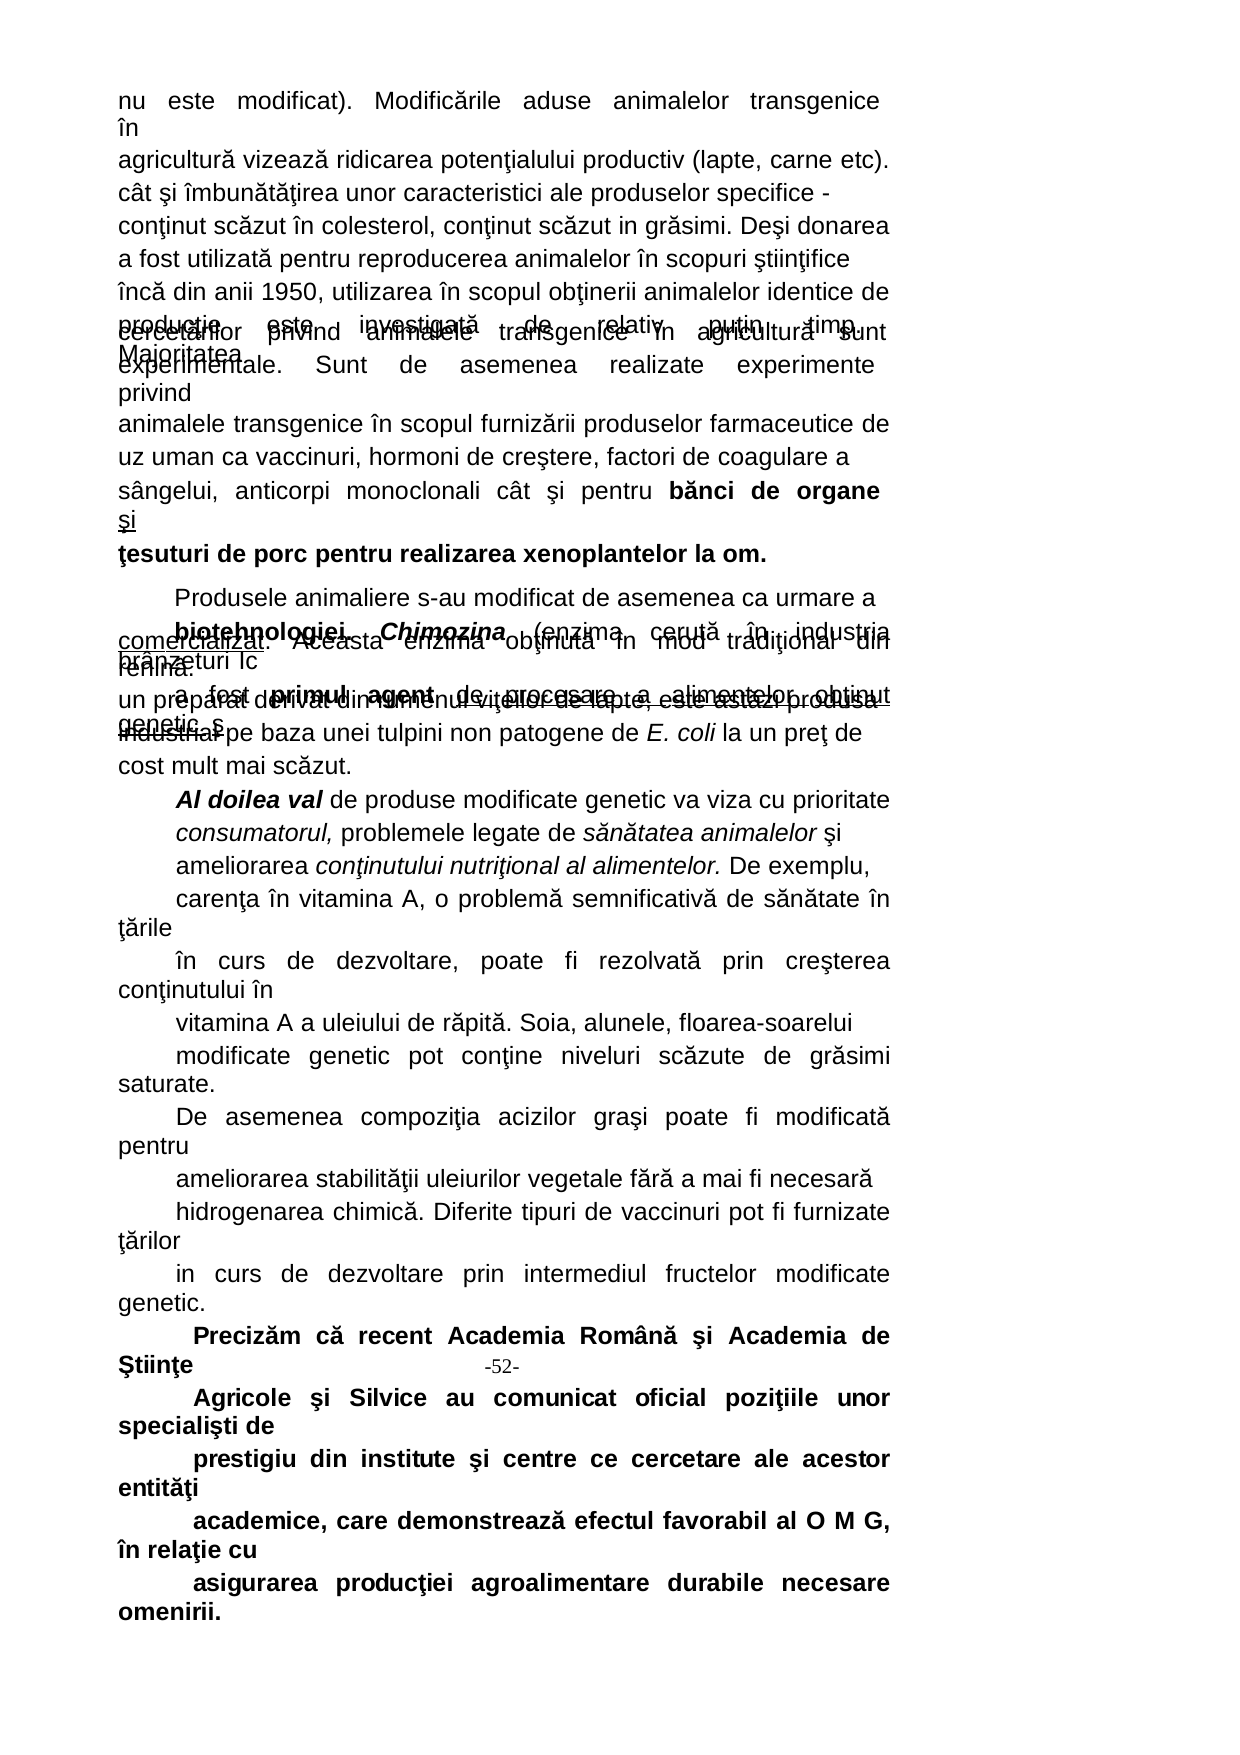

nu  este  modificat).  Modificările  aduse  animalelor  transgenice  în
agricultură vizează ridicarea potenţialului productiv (lapte, carne etc).
cât şi îmbunătăţirea unor caracteristici ale produselor specifice -
conţinut scăzut în colesterol, conţinut scăzut in grăsimi. Deşi donarea
a fost utilizată pentru reproducerea animalelor în scopuri ştiinţifice
încă din anii 1950, utilizarea în scopul obţinerii animalelor identice de
producţie   este   investigată   de   relativ   puţin   timp.   Majoritatea
cercetărilor   privind   animalele   transgenice   în
agricultură
sunt
experimentale.  Sunt  de  asemenea  realizate  experimente  privind
animalele transgenice în scopul furnizării produselor farmaceutice de
uz uman ca vaccinuri, hormoni de creştere, factori de coagulare a
sângelui, anticorpi monoclonali cât şi pentru bănci de organe  şi
ţesuturi de porc pentru realizarea xenoplantelor la om.
Produsele animaliere s-au modificat de asemenea ca urmare a
biotehnologiei. Chimozina (enzima cerută în industria brânzeturi Ic
a fost primul agent de procesare a alimentelor obţinut genetic ş

comercializat. Aceasta enzima obţinută în mod tradiţional din reninâ.
un preparat derivat din rumenul viţeilor de lapte, este astăzi produsa
industrial pe baza unei tulpini non patogene de E. coli la un preţ de
cost mult mai scăzut.
Al doilea val de produse modificate genetic va viza cu prioritate
consumatorul, problemele legate de sănătatea animalelor şi
ameliorarea conţinutului nutriţional al alimentelor. De exemplu,
carenţa în vitamina A, o problemă semnificativă de sănătate în ţările
în curs de dezvoltare, poate fi rezolvată prin creşterea conţinutului în
vitamina A a uleiului de răpită. Soia, alunele, floarea-soarelui
modificate genetic pot conţine niveluri scăzute de grăsimi saturate.
De asemenea compoziţia acizilor graşi poate fi modificată pentru
ameliorarea stabilităţii uleiurilor vegetale fără a mai fi necesară
hidrogenarea chimică. Diferite tipuri de vaccinuri pot fi furnizate ţărilor
in curs de dezvoltare prin intermediul fructelor modificate genetic.
Precizăm că recent Academia Română şi Academia de Ştiinţe
Agricole şi Silvice au comunicat oficial poziţiile unor specialişti de
prestigiu din institute şi centre ce cercetare ale acestor entităţi
academice, care demonstrează efectul favorabil al O M G, în relaţie cu
asigurarea producţiei agroalimentare durabile necesare omenirii.
-52-